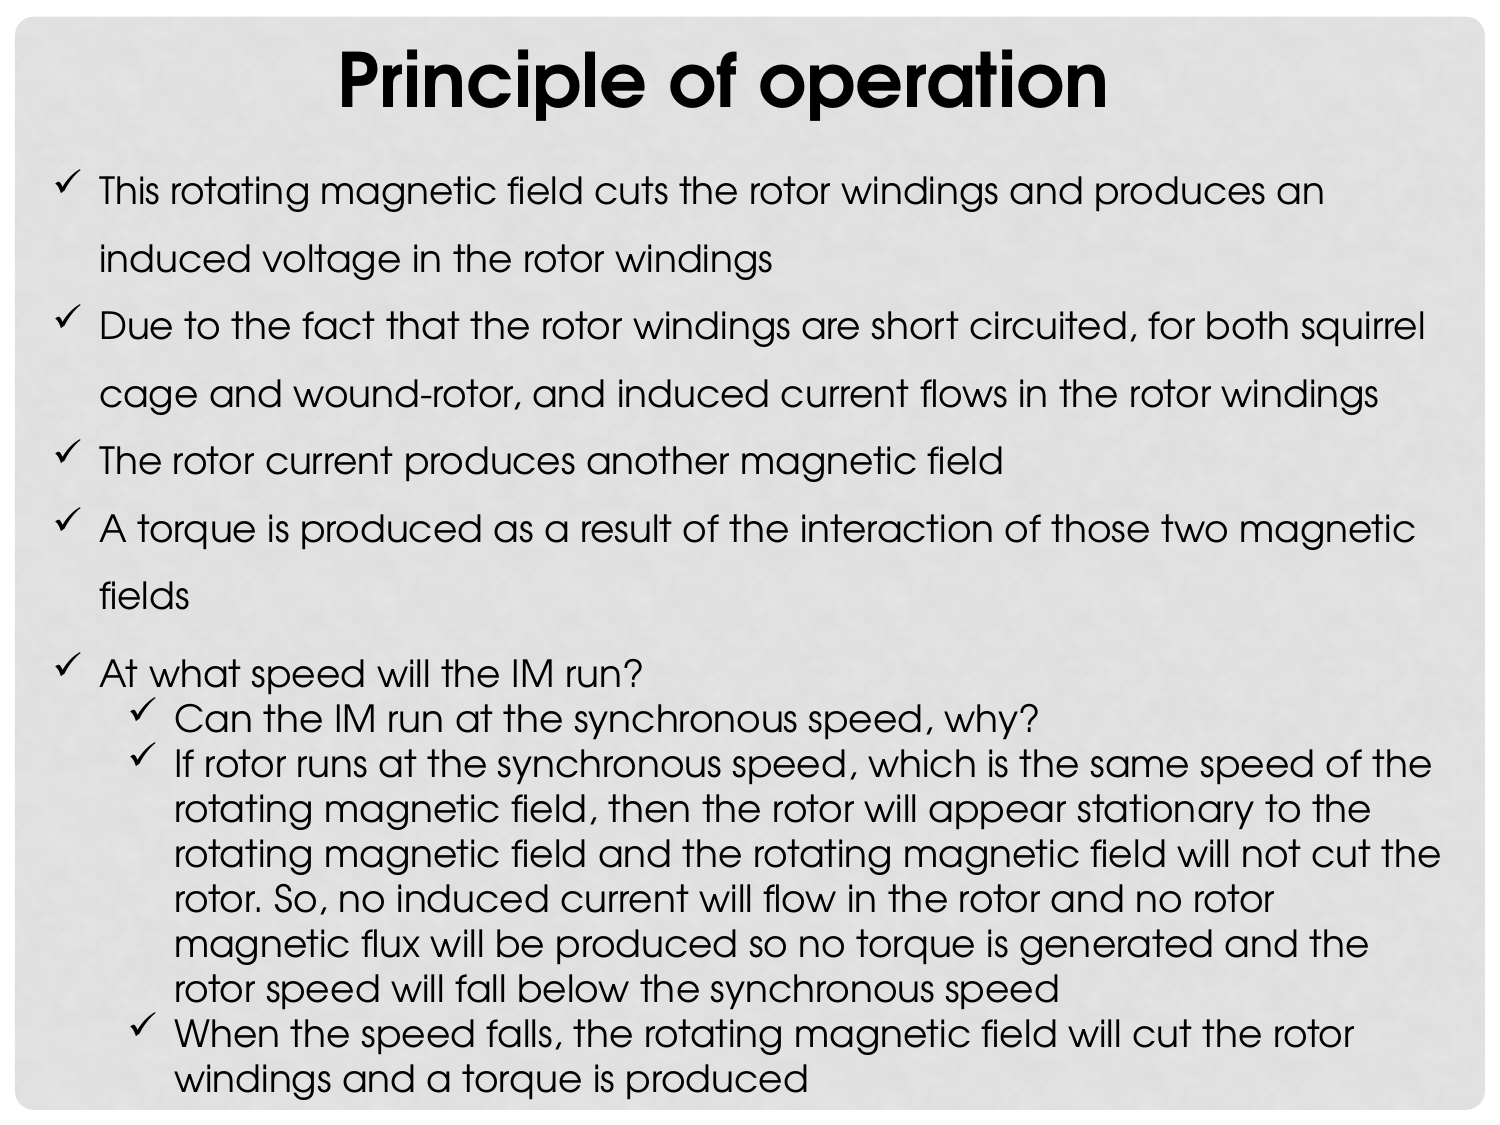

Principle of operation
This rotating magnetic field cuts the rotor windings and produces an induced voltage in the rotor windings
Due to the fact that the rotor windings are short circuited, for both squirrel cage and wound-rotor, and induced current flows in the rotor windings
The rotor current produces another magnetic field
A torque is produced as a result of the interaction of those two magnetic fields
At what speed will the IM run?
Can the IM run at the synchronous speed, why?
If rotor runs at the synchronous speed, which is the same speed of the rotating magnetic field, then the rotor will appear stationary to the rotating magnetic field and the rotating magnetic field will not cut the rotor. So, no induced current will flow in the rotor and no rotor magnetic flux will be produced so no torque is generated and the rotor speed will fall below the synchronous speed
When the speed falls, the rotating magnetic field will cut the rotor windings and a torque is produced